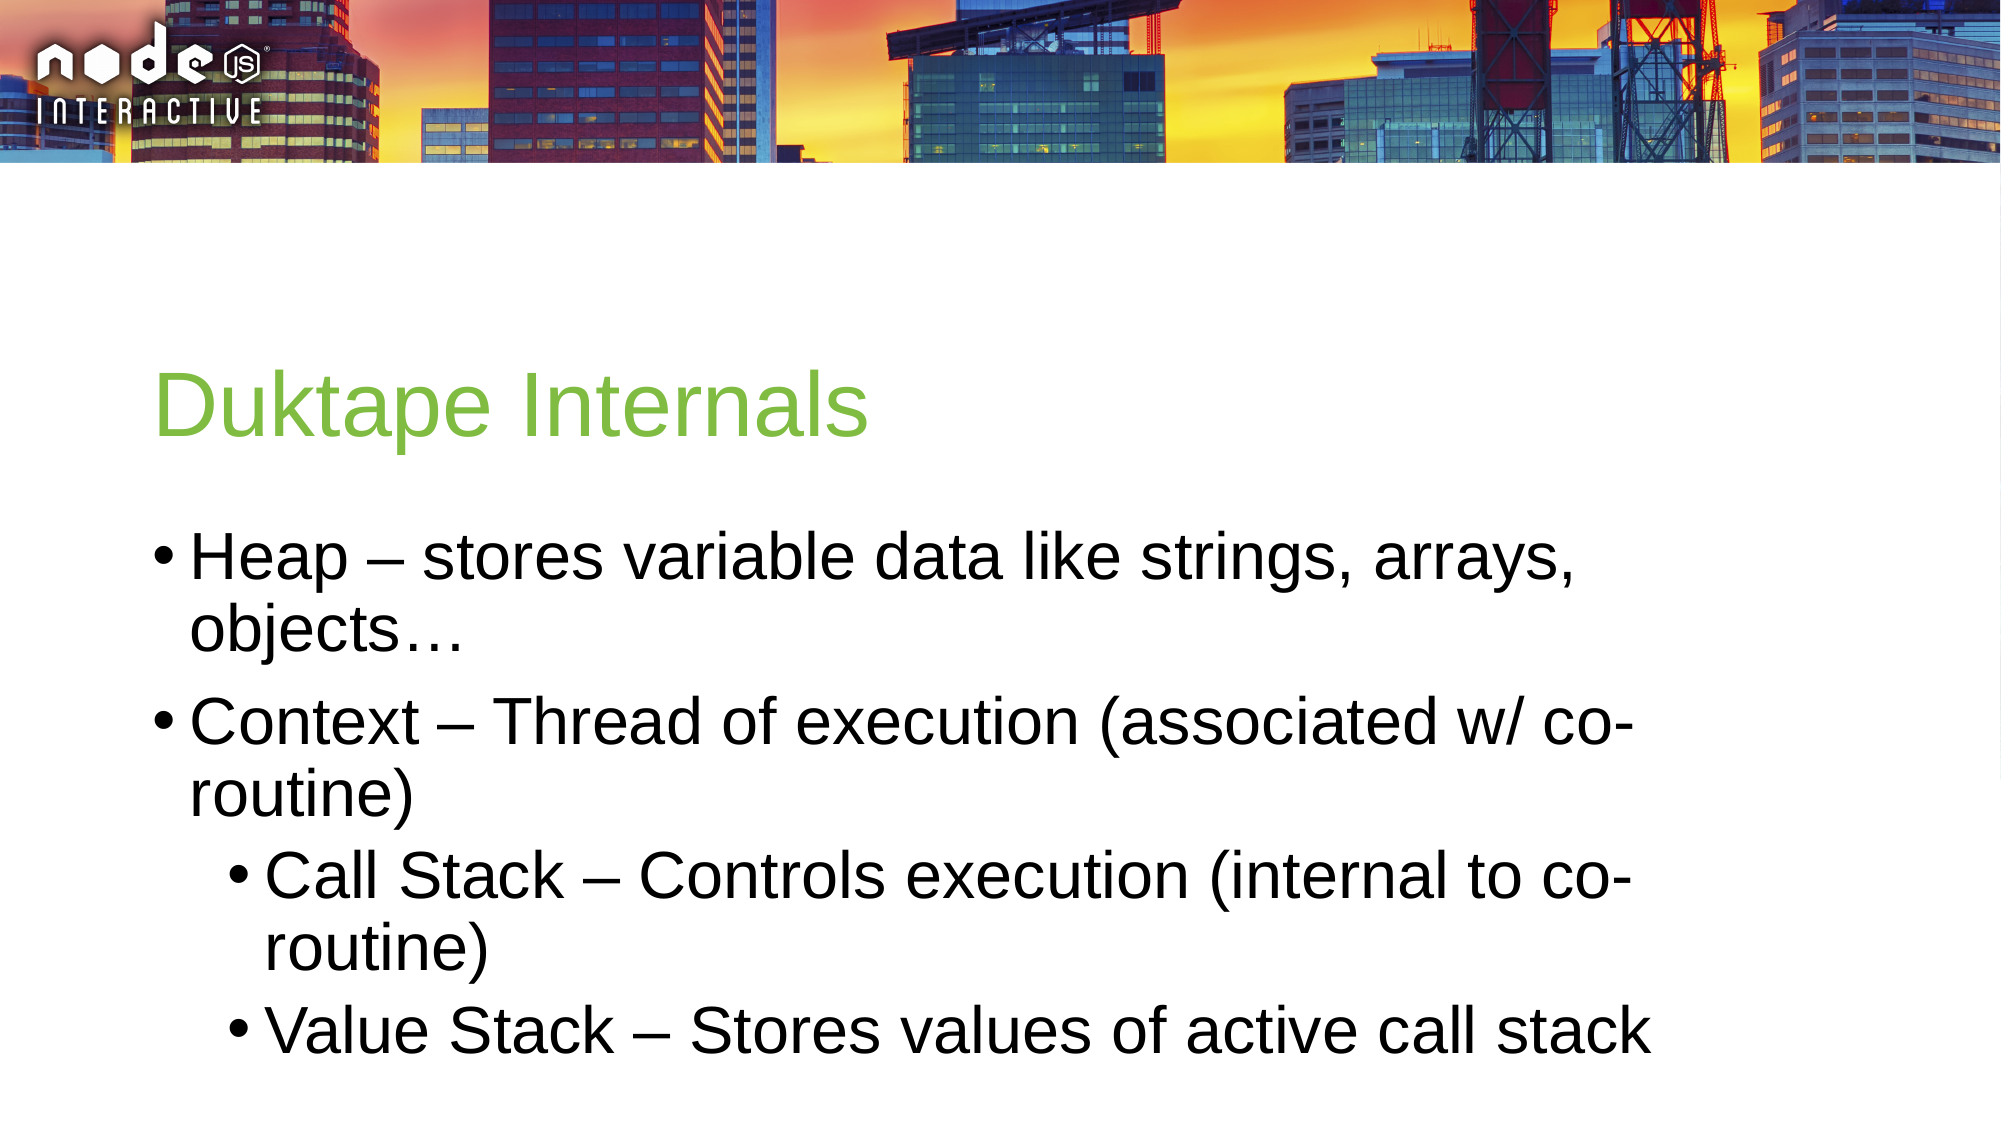

# Duktape Internals
Heap – stores variable data like strings, arrays, objects…
Context – Thread of execution (associated w/ co-routine)
Call Stack – Controls execution (internal to co-routine)
Value Stack – Stores values of active call stack